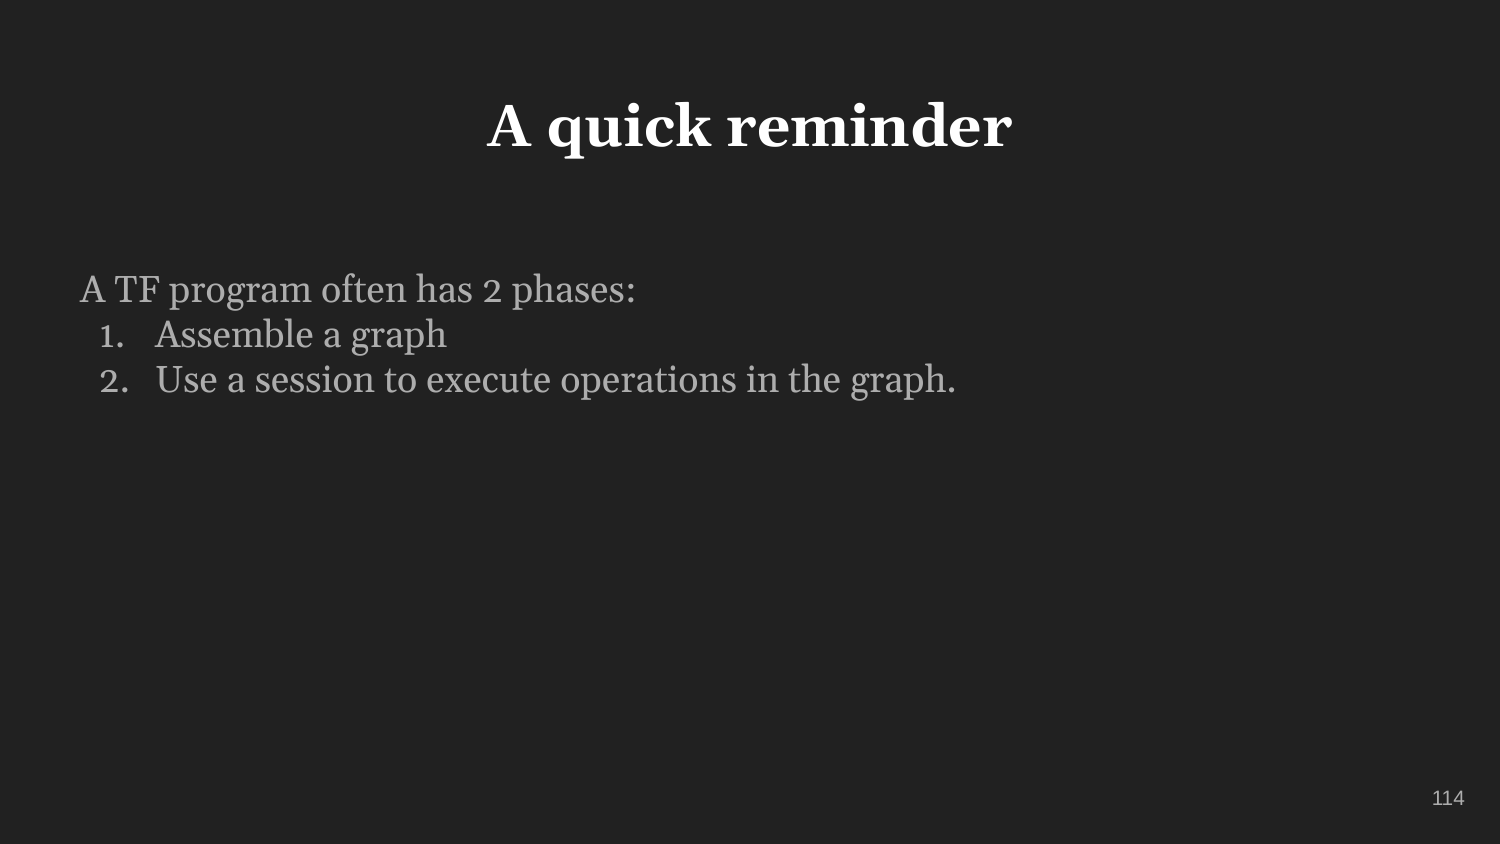

A quick reminder
# A TF program often has 2 phases:
Assemble a graph
Use a session to execute operations in the graph.
114